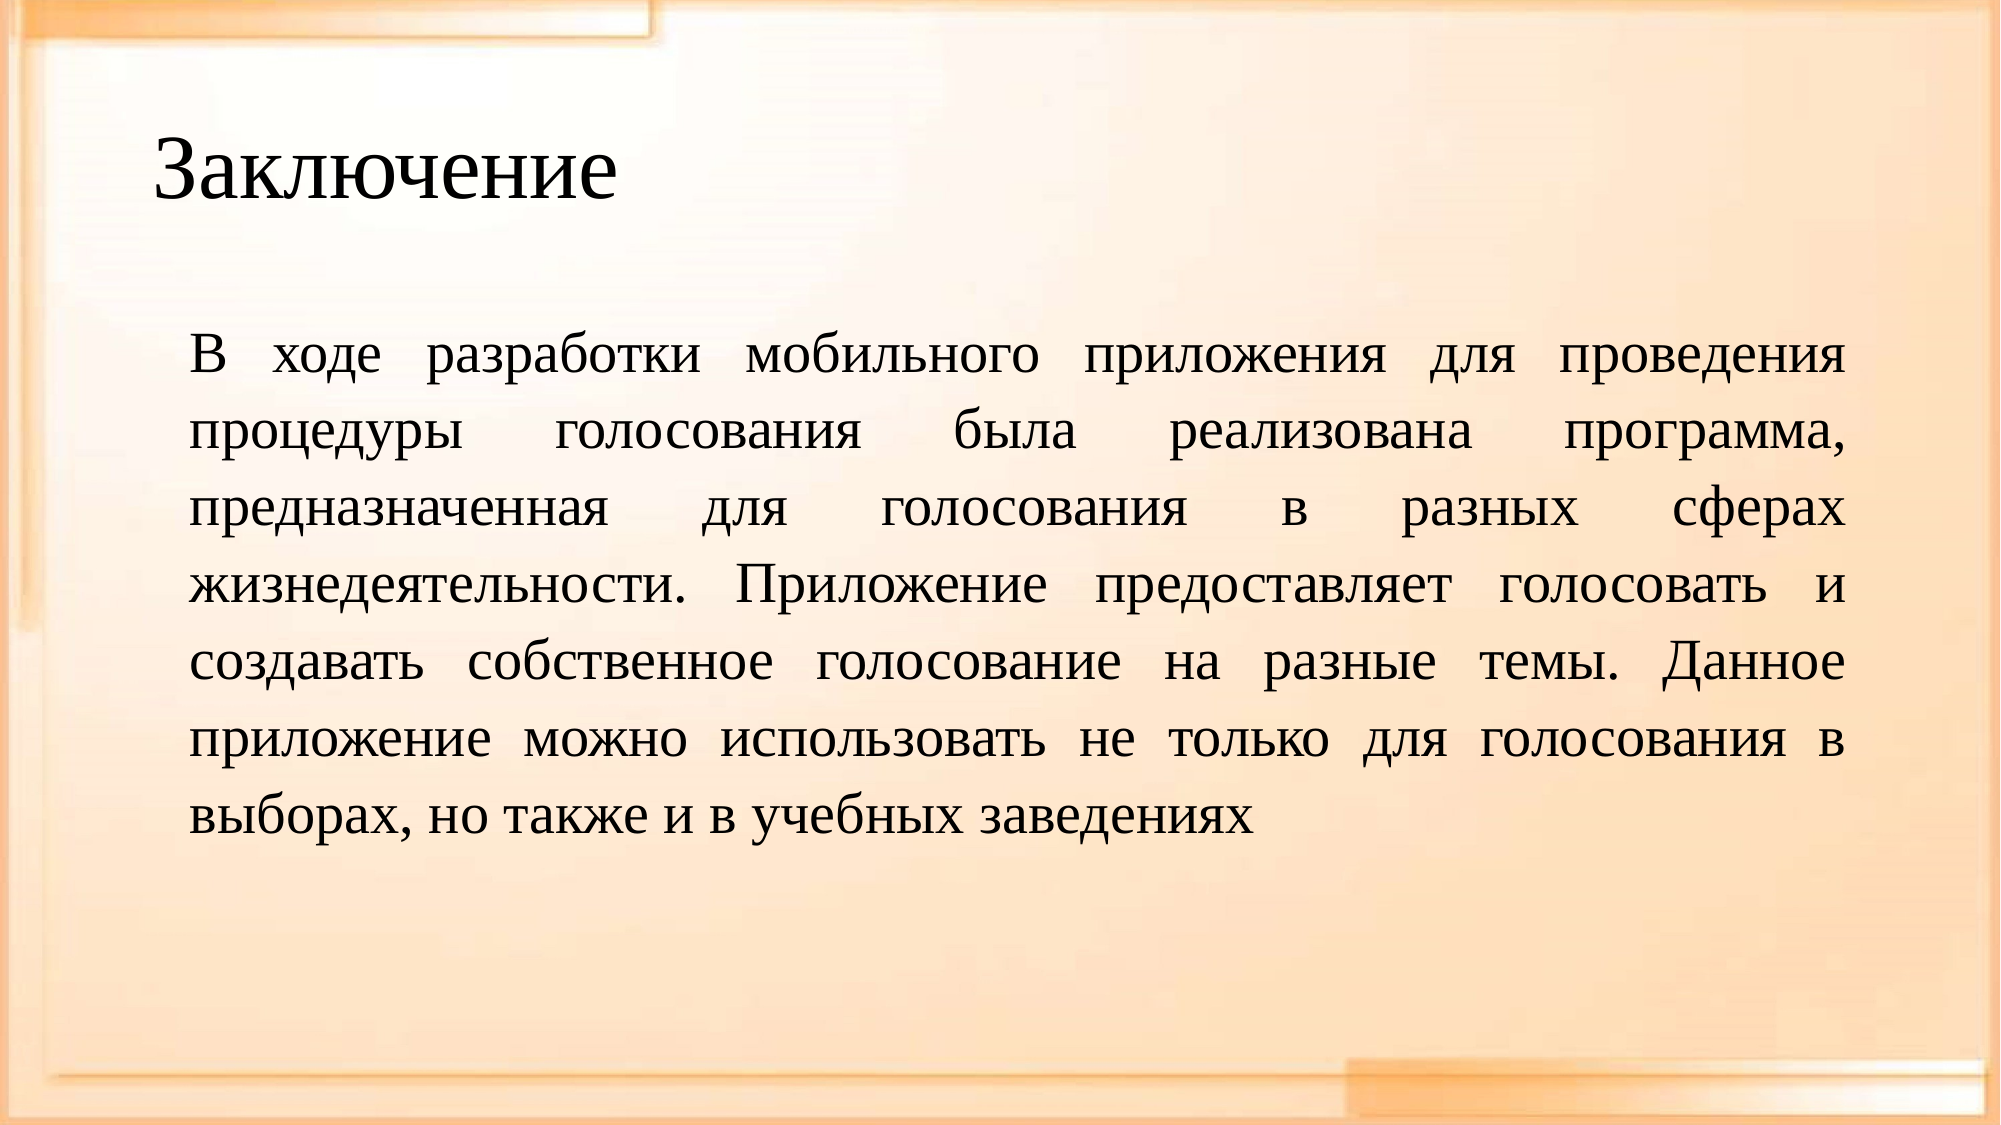

# Заключение
В ходе разработки мобильного приложения для проведения процедуры голосования была реализована программа, предназначенная для голосования в разных сферах жизнедеятельности. Приложение предоставляет голосовать и создавать собственное голосование на разные темы. Данное приложение можно использовать не только для голосования в выборах, но также и в учебных заведениях